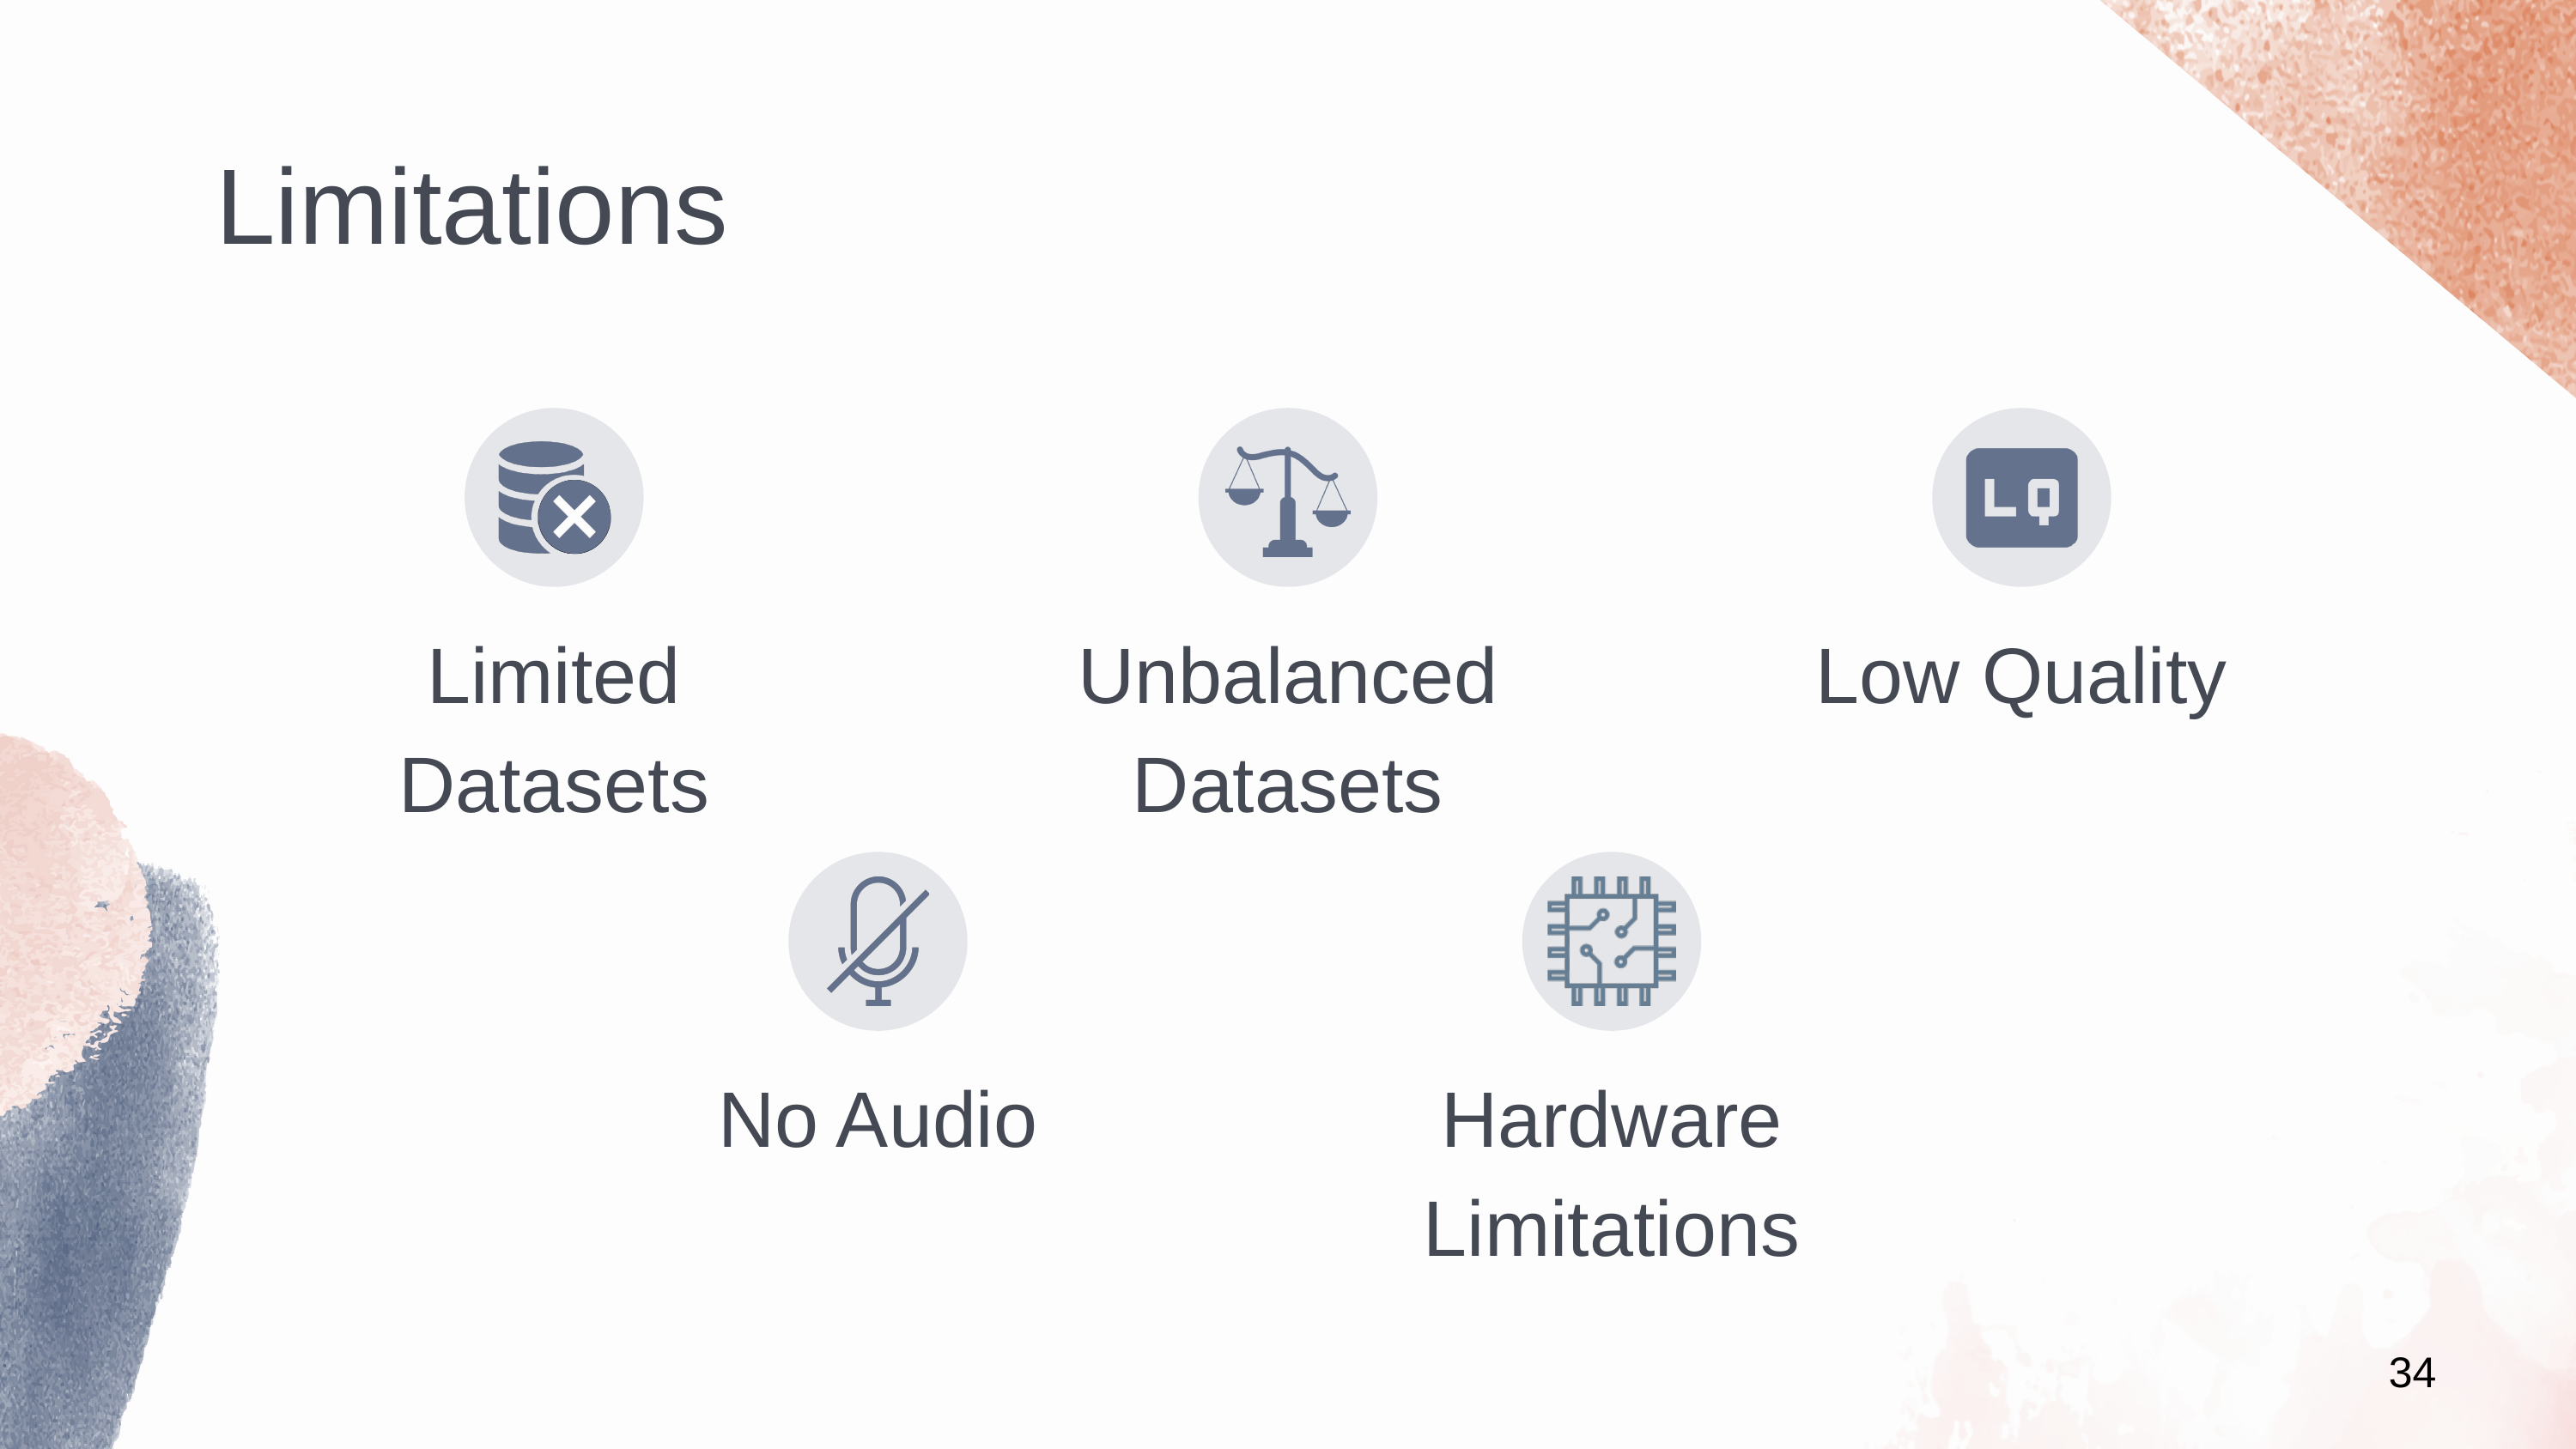

Limitations

Limited Datasets

Unbalanced Datasets

Low Quality

No Audio

Hardware Limitations

34